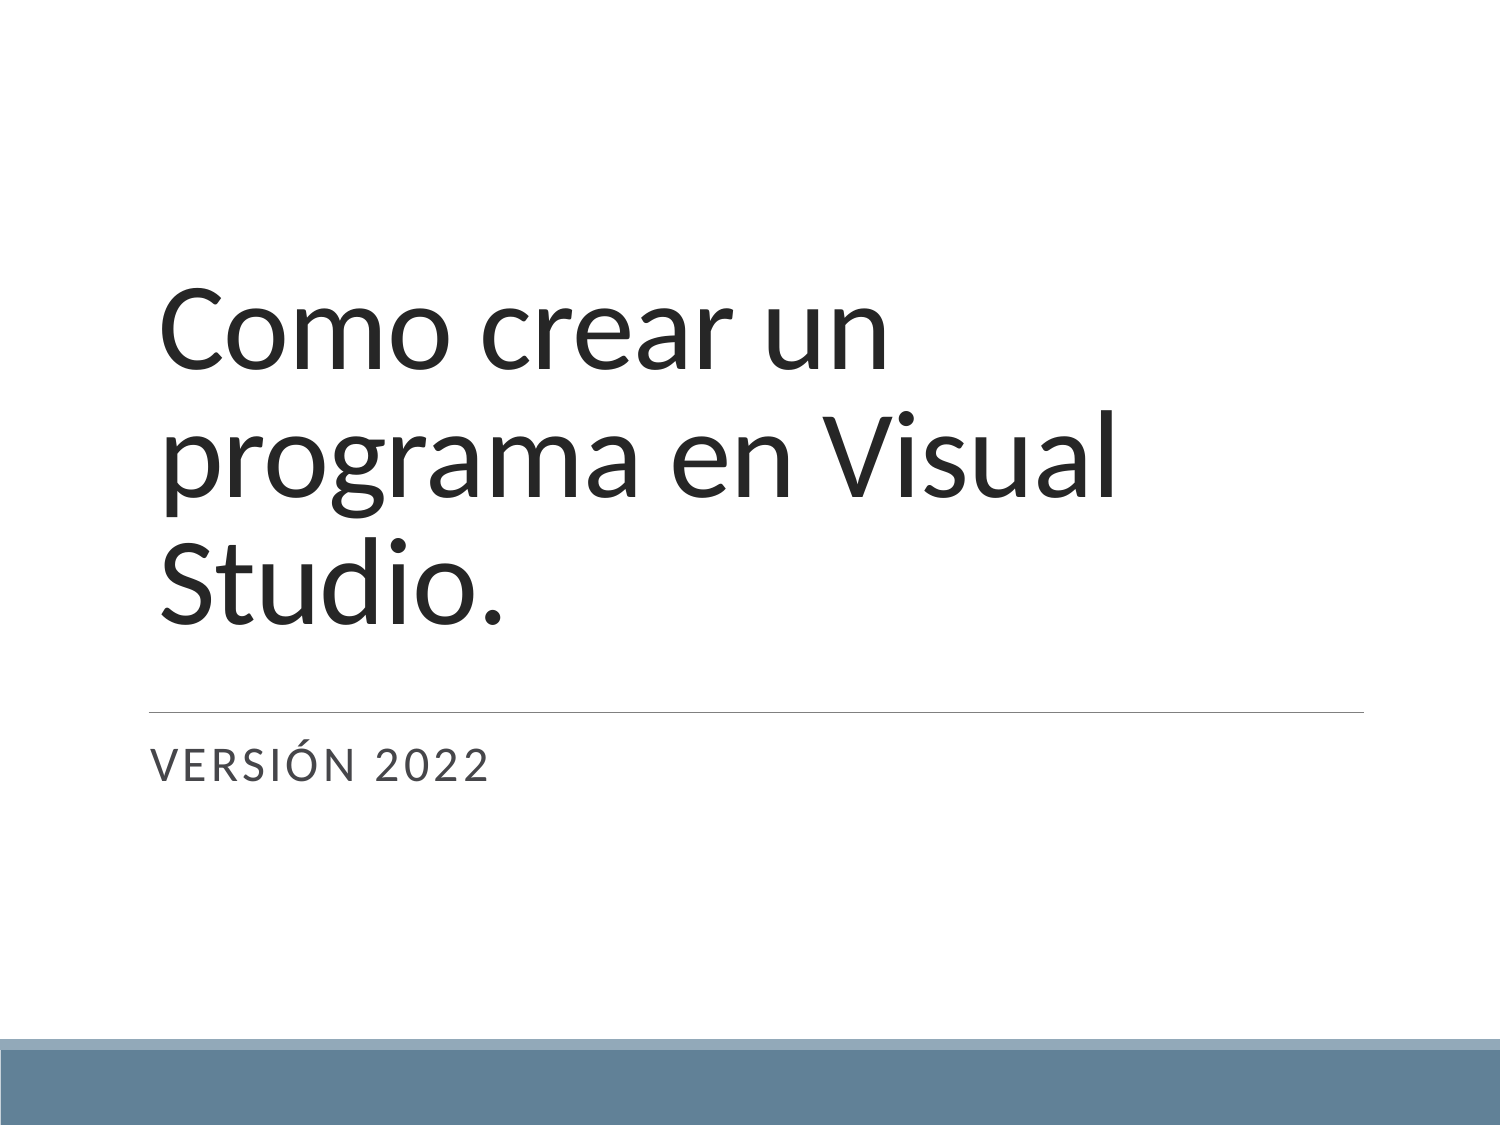

# Como crear un programa en Visual Studio.
Versión 2022